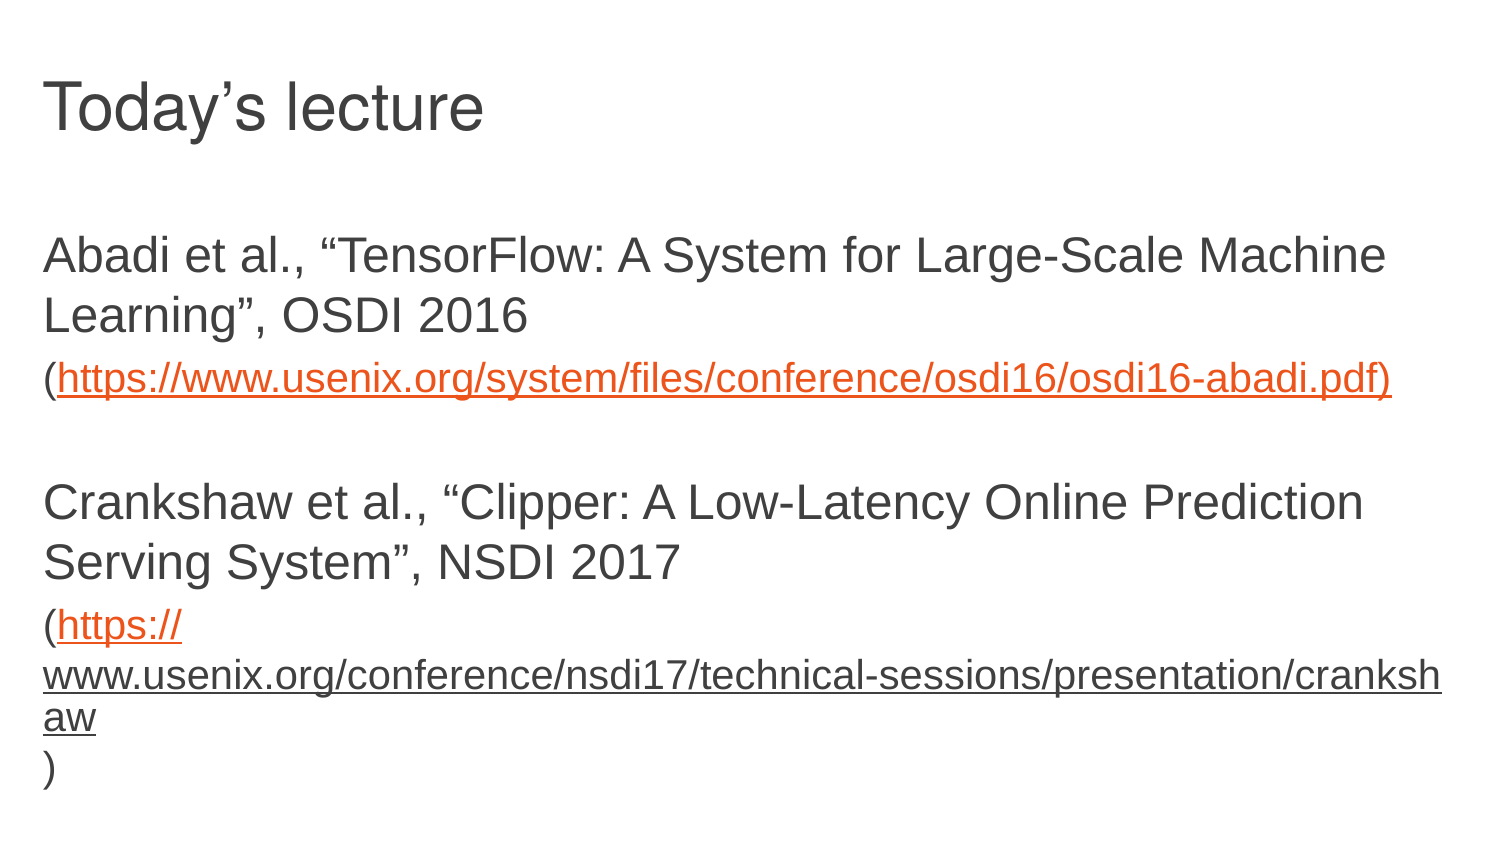

# Today’s lecture
Abadi et al., “TensorFlow: A System for Large-Scale Machine Learning”, OSDI 2016
(https://www.usenix.org/system/files/conference/osdi16/osdi16-abadi.pdf)

Crankshaw et al., “Clipper: A Low-Latency Online Prediction Serving System”, NSDI 2017
(https://www.usenix.org/conference/nsdi17/technical-sessions/presentation/crankshaw)